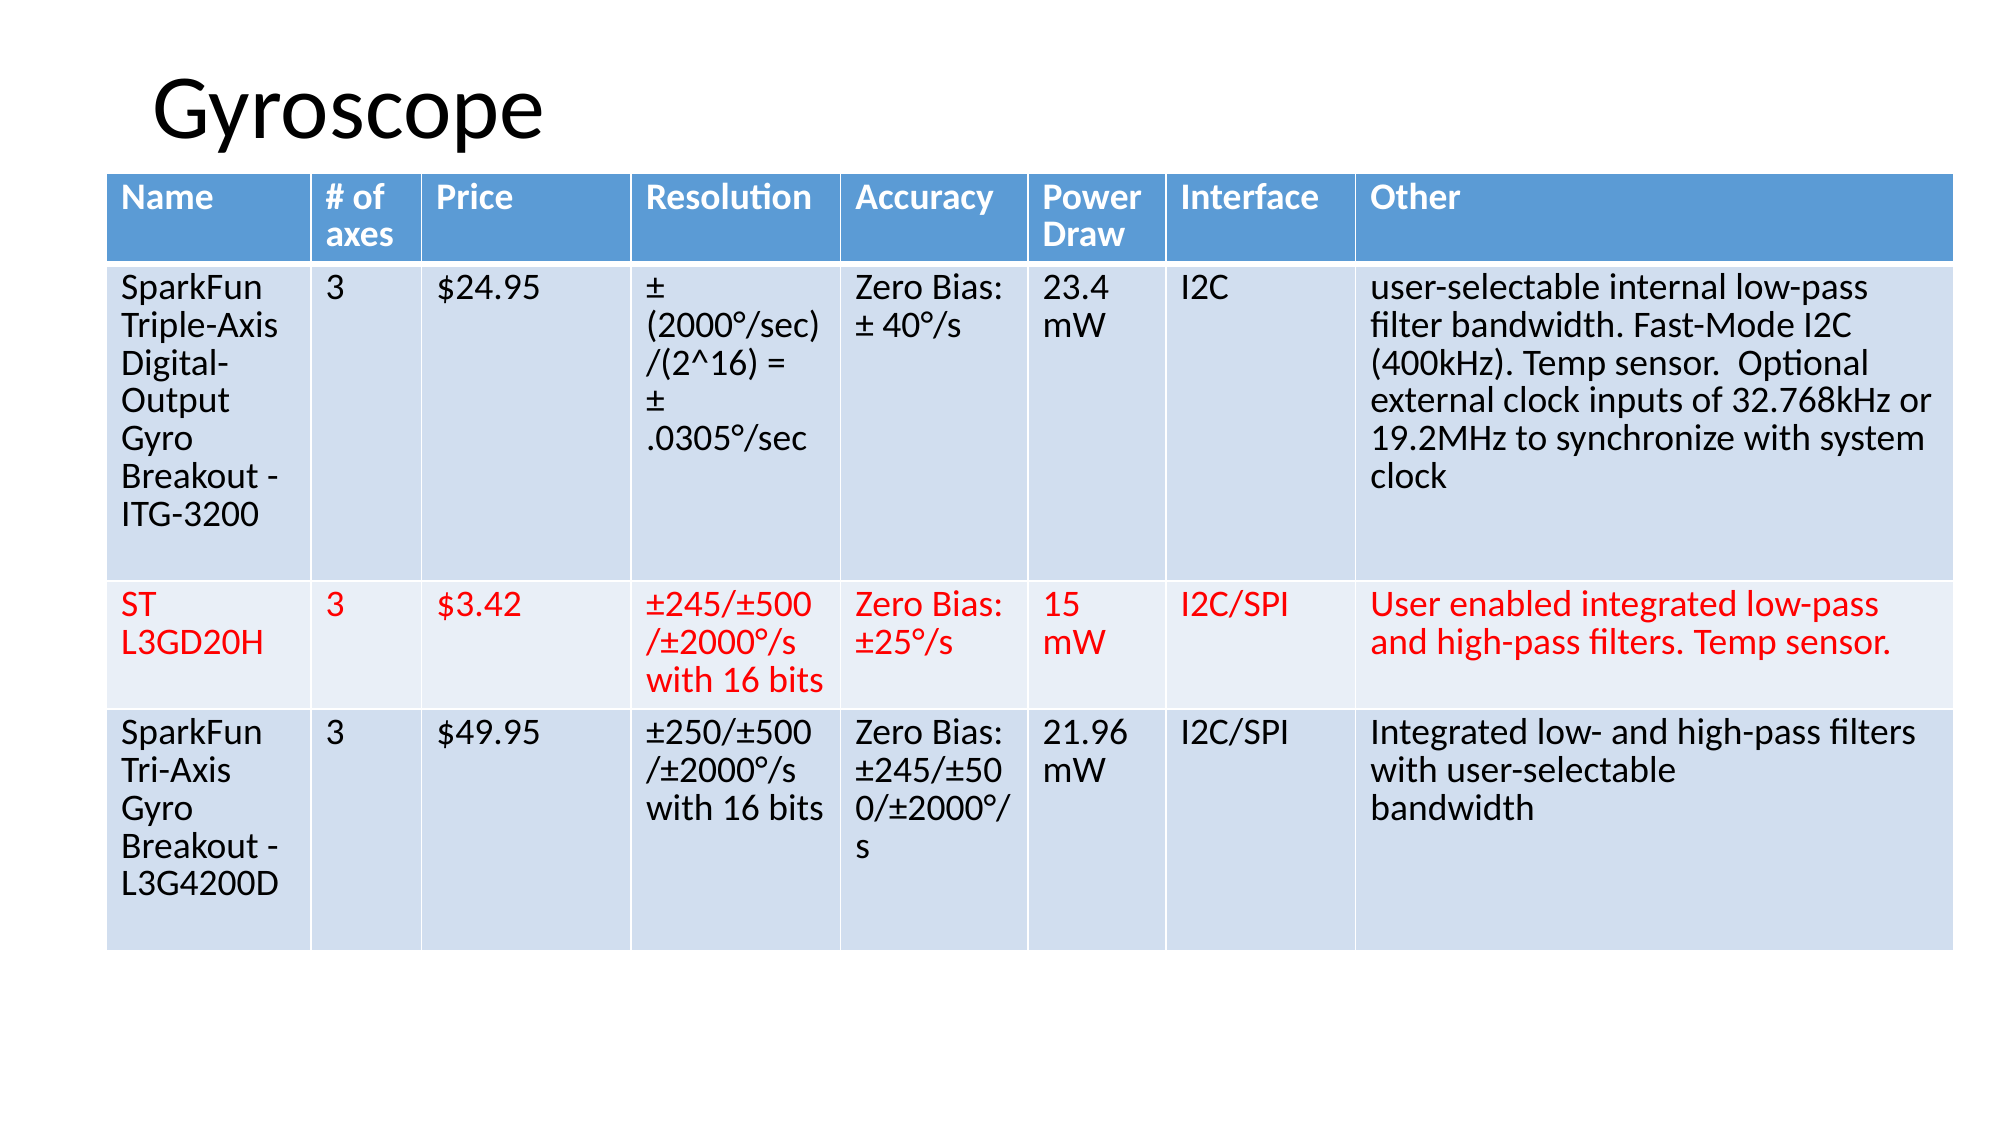

# Gyroscope
| Name | # of axes | Price | Resolution | Accuracy | Power Draw | Interface | Other |
| --- | --- | --- | --- | --- | --- | --- | --- |
| SparkFun Triple-Axis Digital-Output Gyro Breakout -  ITG-3200 | 3 | $24.95 | ± (2000°/sec)/(2^16) = ± .0305°/sec | Zero Bias: ± 40°/s | 23.4 mW | I2C | user-selectable internal low-pass filter bandwidth. Fast-Mode I2C (400kHz). Temp sensor. Optional external clock inputs of 32.768kHz or 19.2MHz to synchronize with system clock |
| ST L3GD20H | 3 | $3.42 | ±245/±500/±2000°/s with 16 bits | Zero Bias: ±25°/s | 15 mW | I2C/SPI | User enabled integrated low-pass and high-pass filters. Temp sensor. |
| SparkFun Tri-Axis Gyro Breakout - L3G4200D | 3 | $49.95 | ±250/±500/±2000°/s with 16 bits | Zero Bias: ±245/±500/±2000°/s | 21.96 mW | I2C/SPI | Integrated low- and high-pass filters with user-selectable bandwidth |